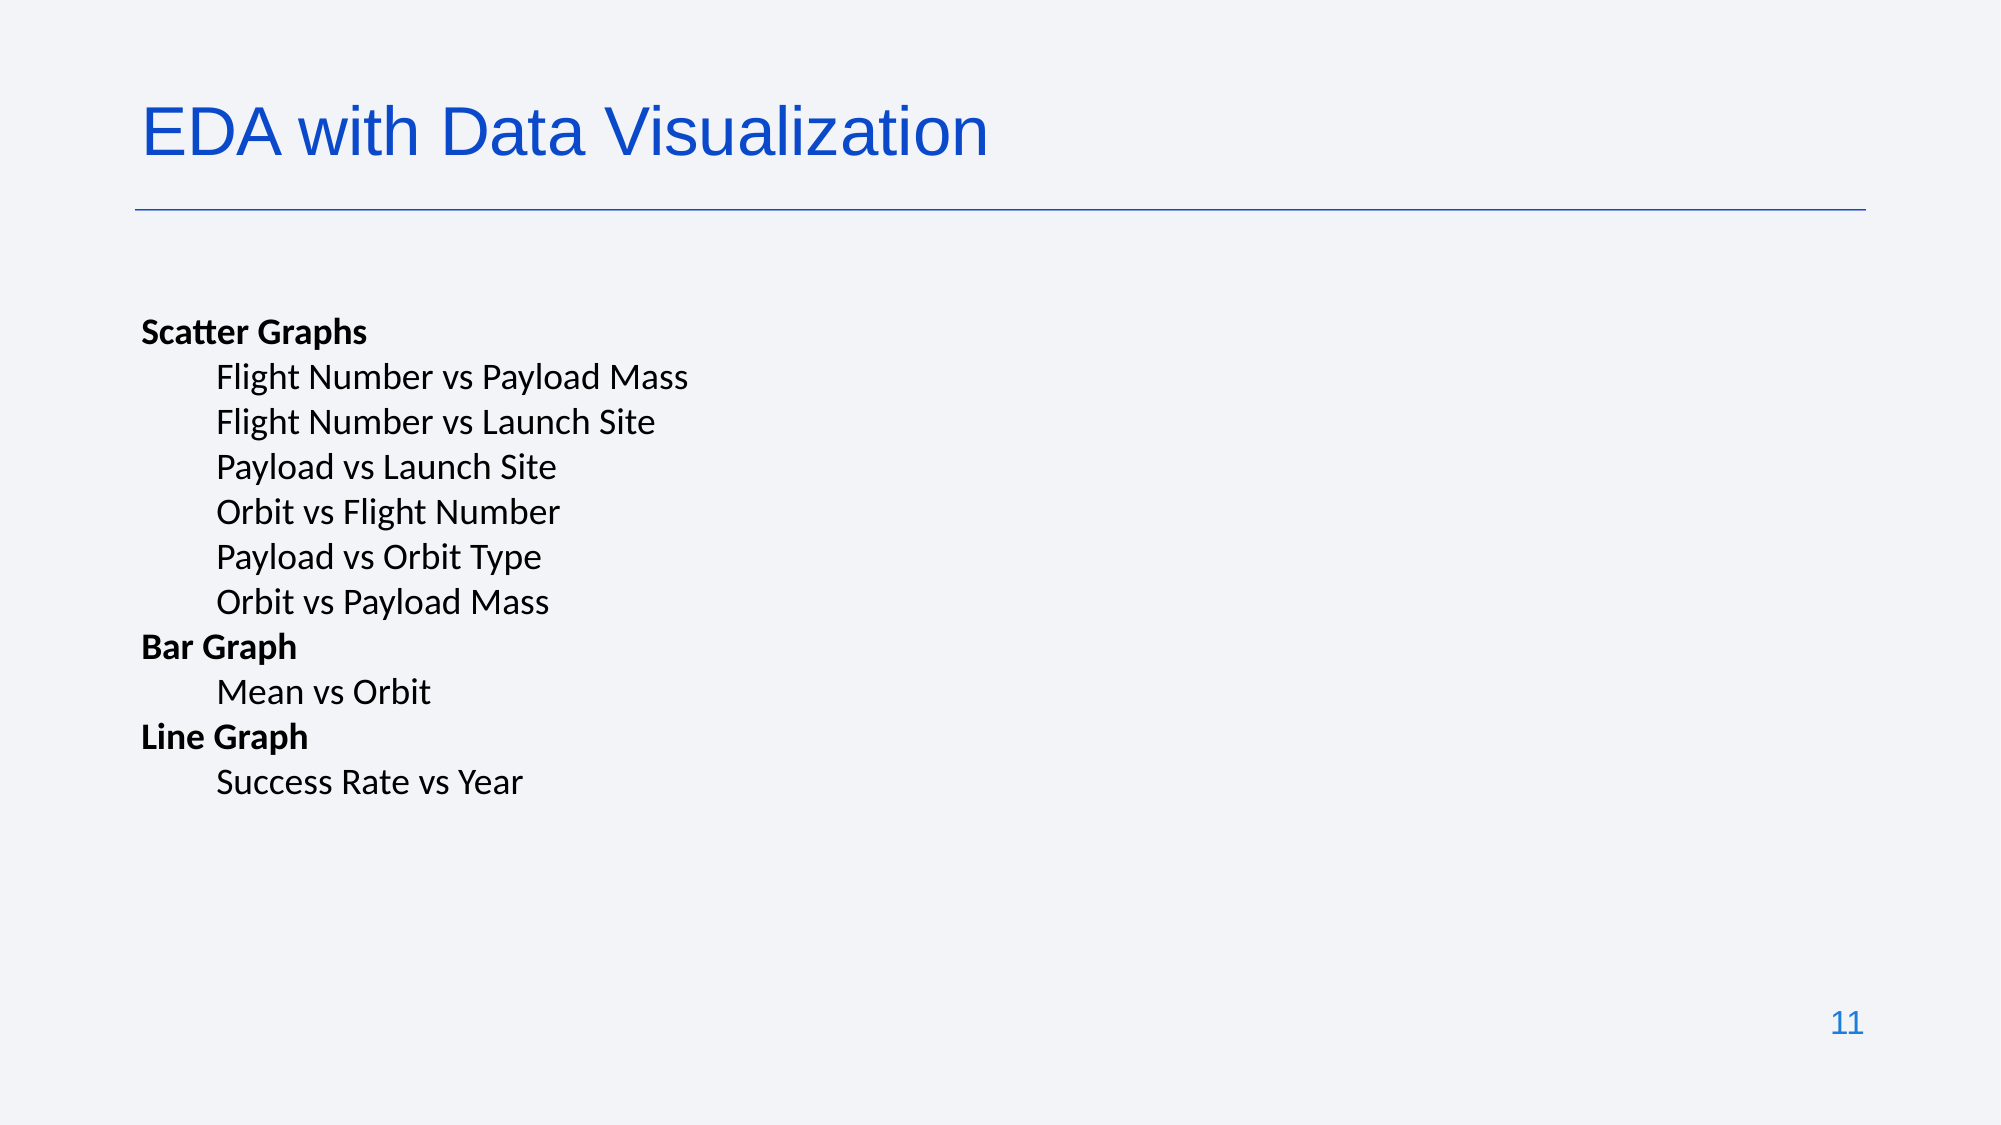

EDA with Data Visualization
Scatter Graphs
Flight Number vs Payload Mass
Flight Number vs Launch Site
Payload vs Launch Site
Orbit vs Flight Number
Payload vs Orbit Type
Orbit vs Payload Mass
Bar Graph
Mean vs Orbit
Line Graph
Success Rate vs Year
11